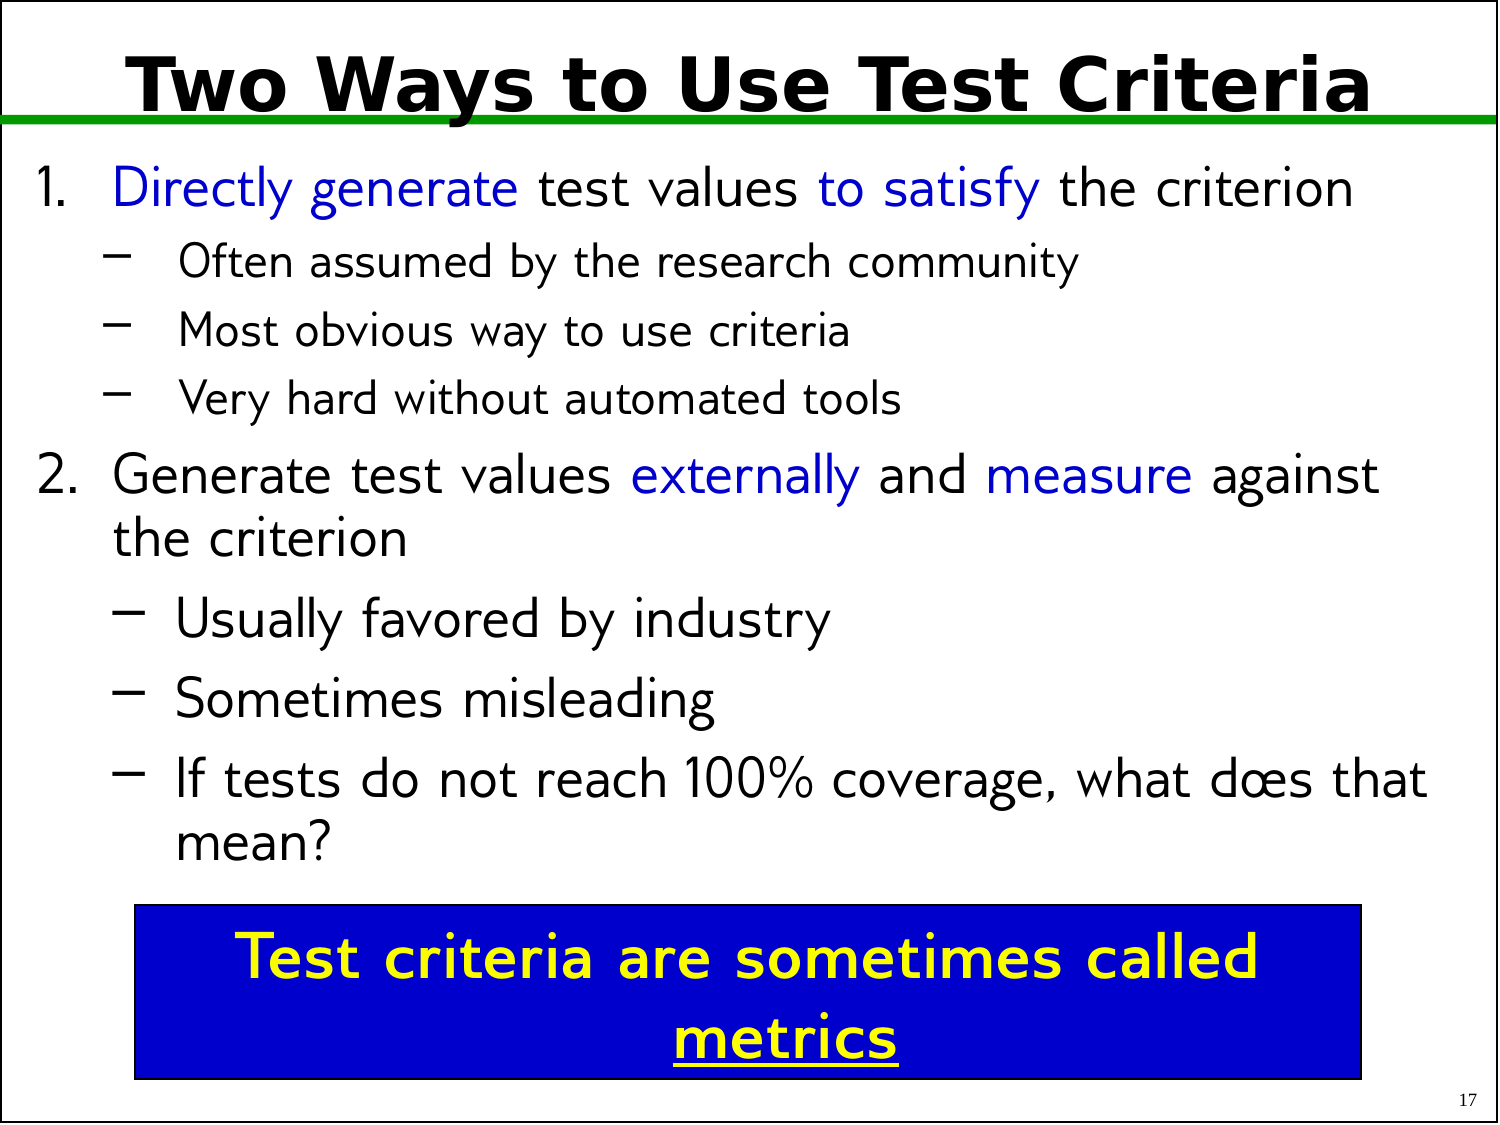

# Two Ways to Use Test Criteria
Directly generate test values to satisfy the criterion
Often assumed by the research community
Most obvious way to use criteria
Very hard without automated tools
Generate test values externally and measure against the criterion
Usually favored by industry
Sometimes misleading
If tests do not reach 100% coverage, what does that mean?
Test criteria are sometimes called metrics
17